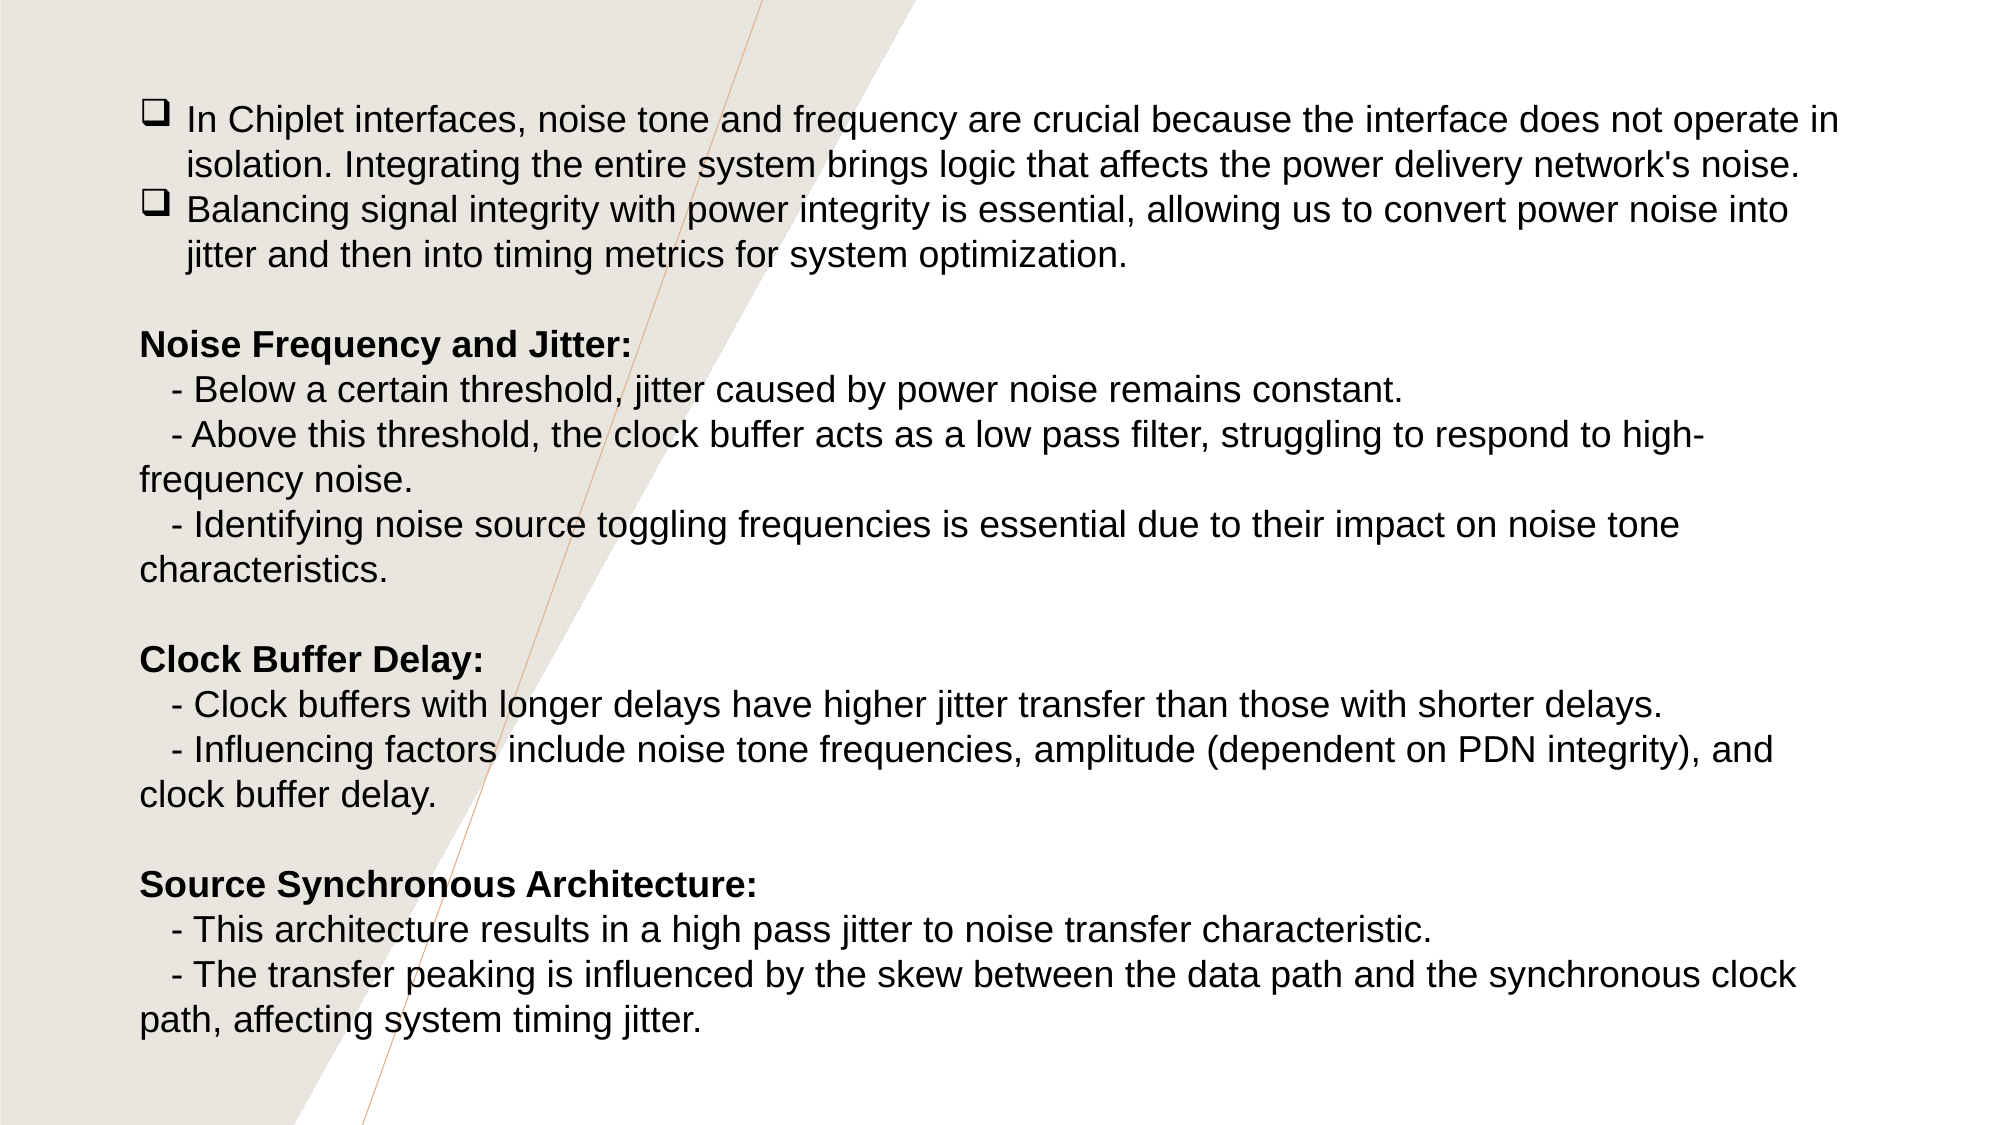

In Chiplet interfaces, noise tone and frequency are crucial because the interface does not operate in isolation. Integrating the entire system brings logic that affects the power delivery network's noise.
Balancing signal integrity with power integrity is essential, allowing us to convert power noise into jitter and then into timing metrics for system optimization.

Noise Frequency and Jitter:
   - Below a certain threshold, jitter caused by power noise remains constant.
   - Above this threshold, the clock buffer acts as a low pass filter, struggling to respond to high-frequency noise.
   - Identifying noise source toggling frequencies is essential due to their impact on noise tone characteristics.

Clock Buffer Delay:
   - Clock buffers with longer delays have higher jitter transfer than those with shorter delays.
   - Influencing factors include noise tone frequencies, amplitude (dependent on PDN integrity), and clock buffer delay.

Source Synchronous Architecture:
   - This architecture results in a high pass jitter to noise transfer characteristic.
   - The transfer peaking is influenced by the skew between the data path and the synchronous clock path, affecting system timing jitter.